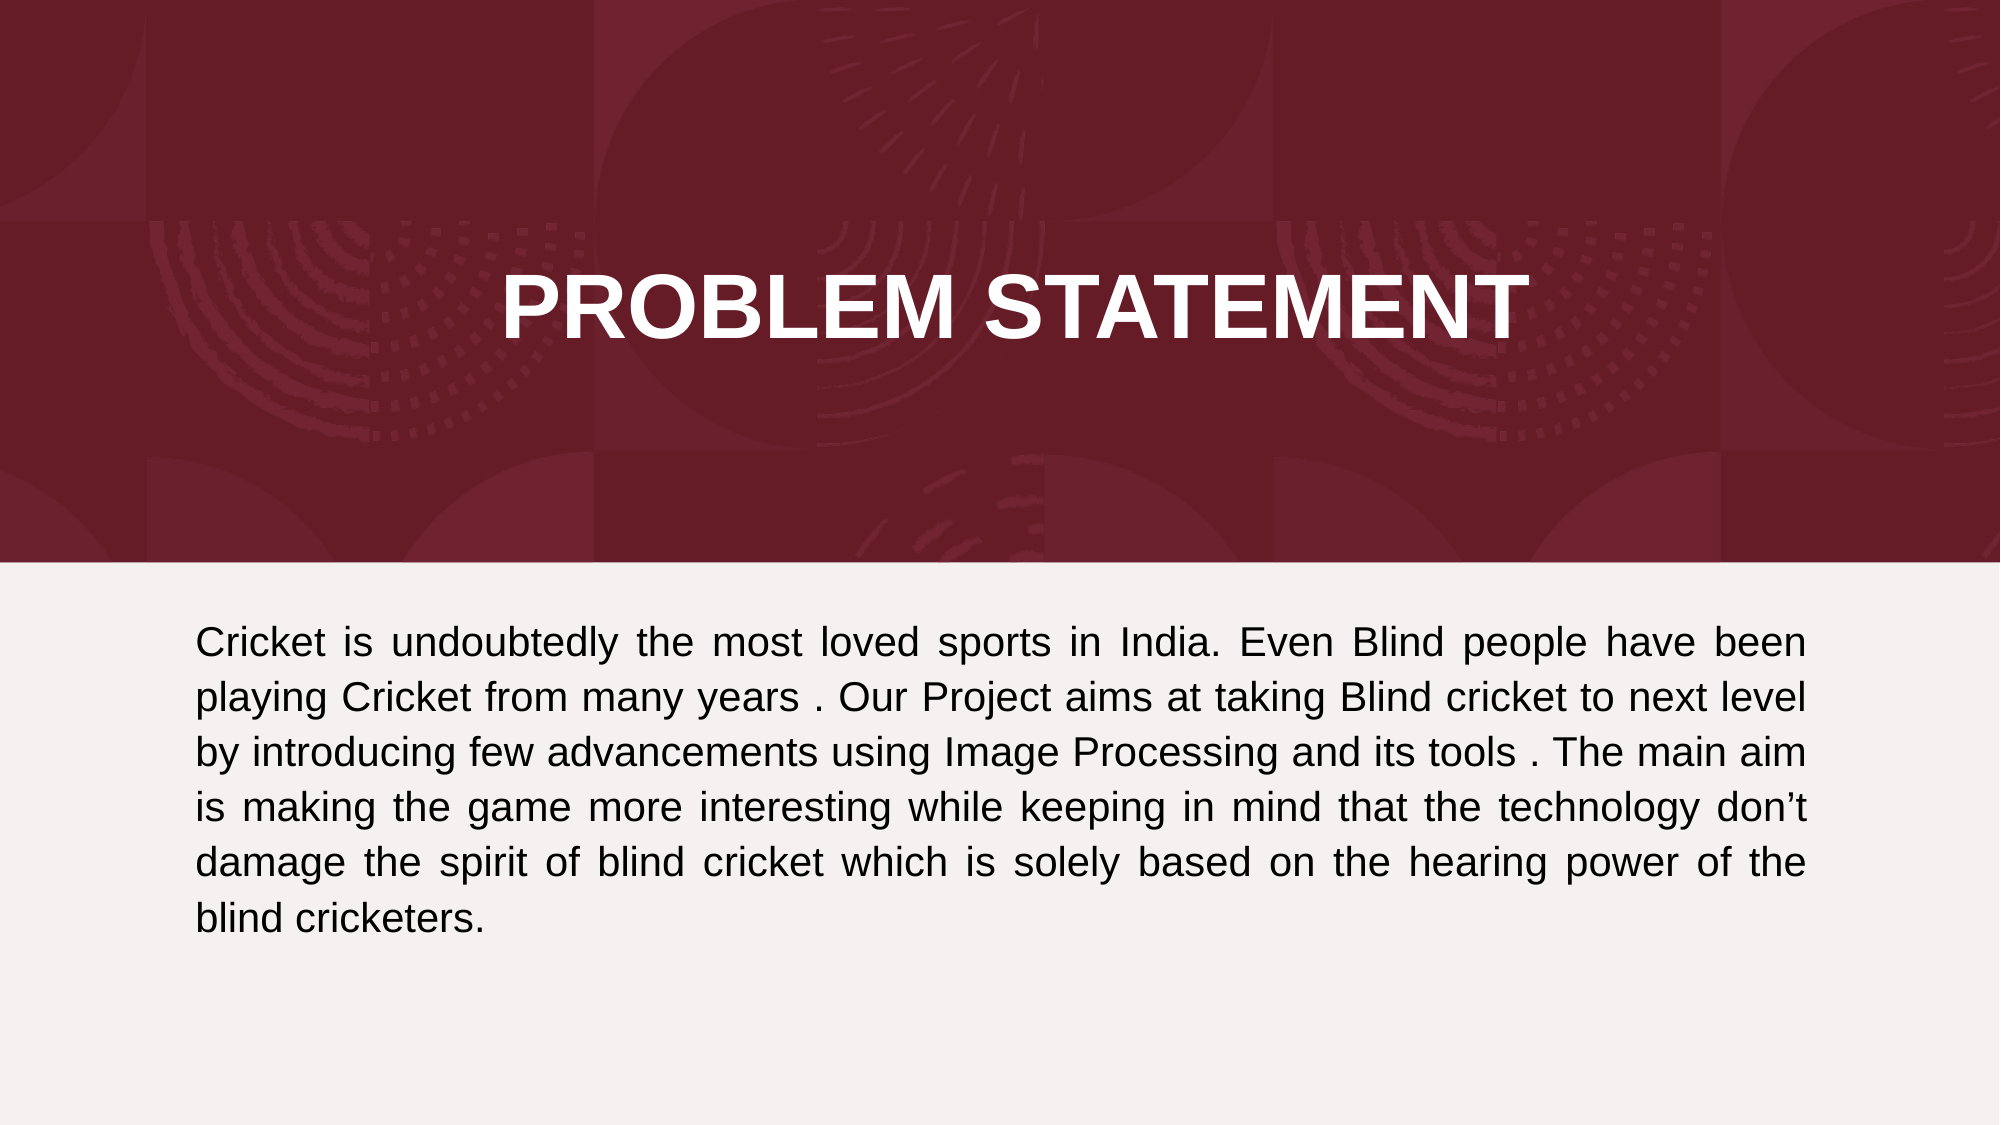

# PROBLEM STATEMENT
Cricket is undoubtedly the most loved sports in India. Even Blind people have been playing Cricket from many years . Our Project aims at taking Blind cricket to next level by introducing few advancements using Image Processing and its tools . The main aim is making the game more interesting while keeping in mind that the technology don’t damage the spirit of blind cricket which is solely based on the hearing power of the blind cricketers.